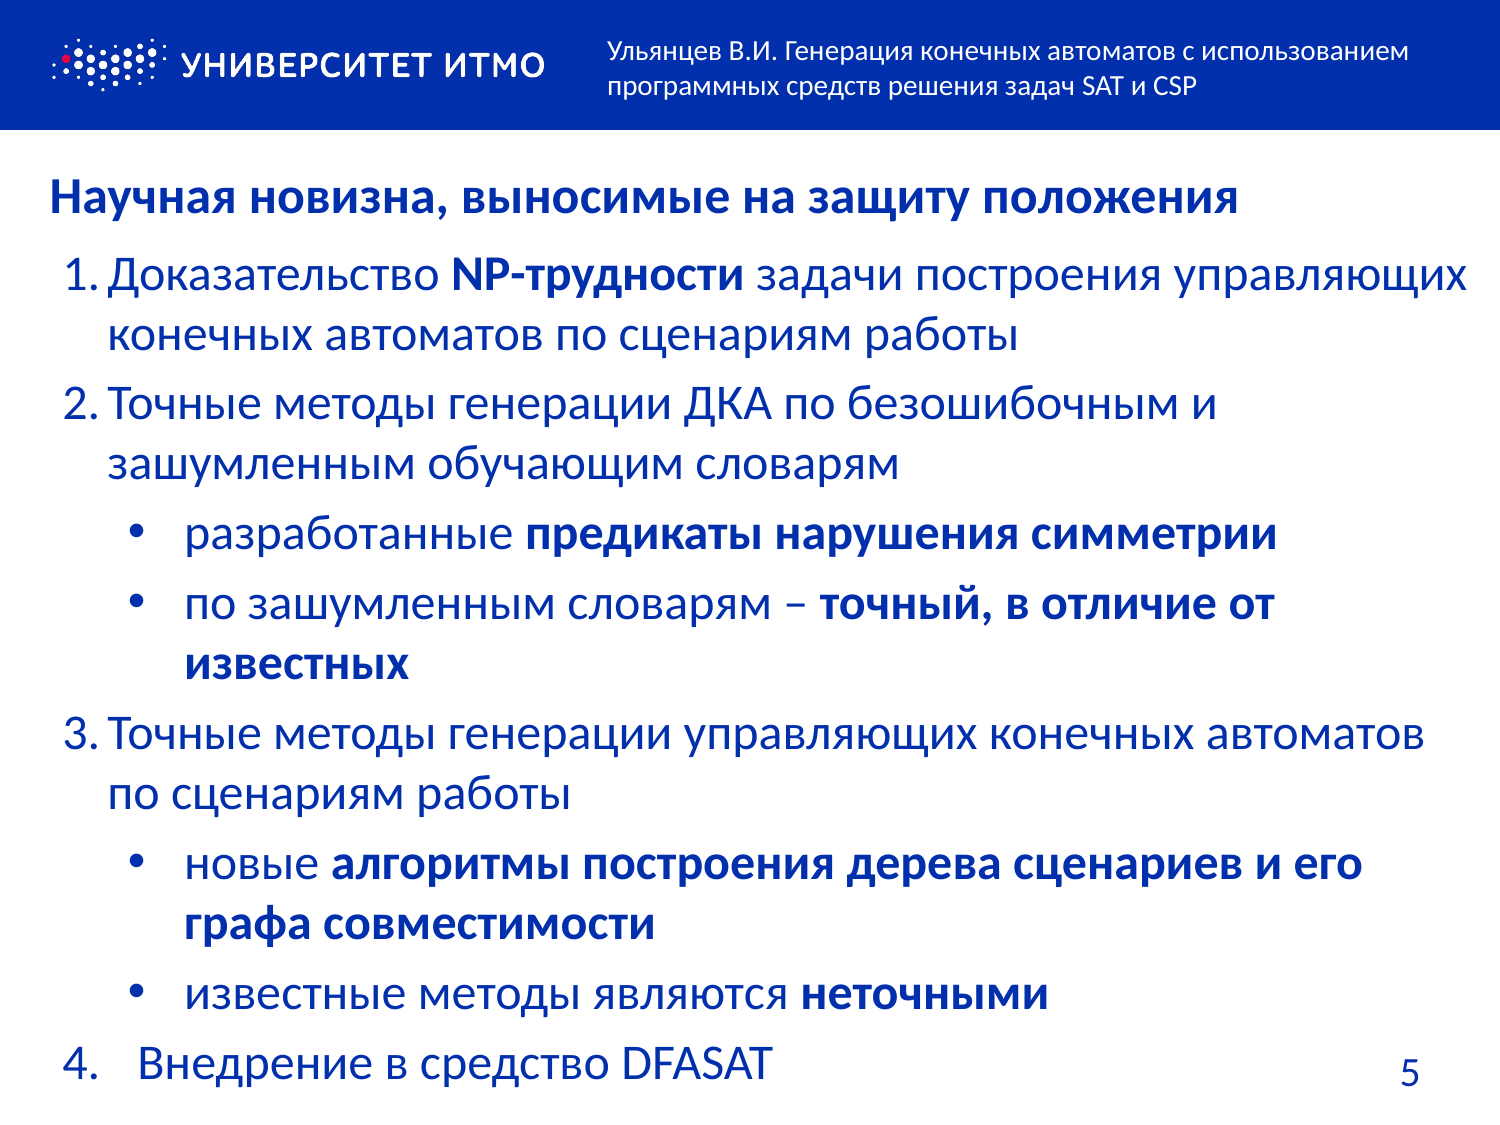

Ульянцев В.И. Генерация конечных автоматов с использованием программных средств решения задач SAT и CSP
# Научная новизна, выносимые на защиту положения
Доказательство NP-трудности задачи построения управляющих конечных автоматов по сценариям работы
Точные методы генерации ДКА по безошибочным и зашумленным обучающим словарям
разработанные предикаты нарушения симметрии
по зашумленным словарям – точный, в отличие от известных
Точные методы генерации управляющих конечных автоматов по сценариям работы
новые алгоритмы построения дерева сценариев и его графа совместимости
известные методы являются неточными
Внедрение в средство DFASAT